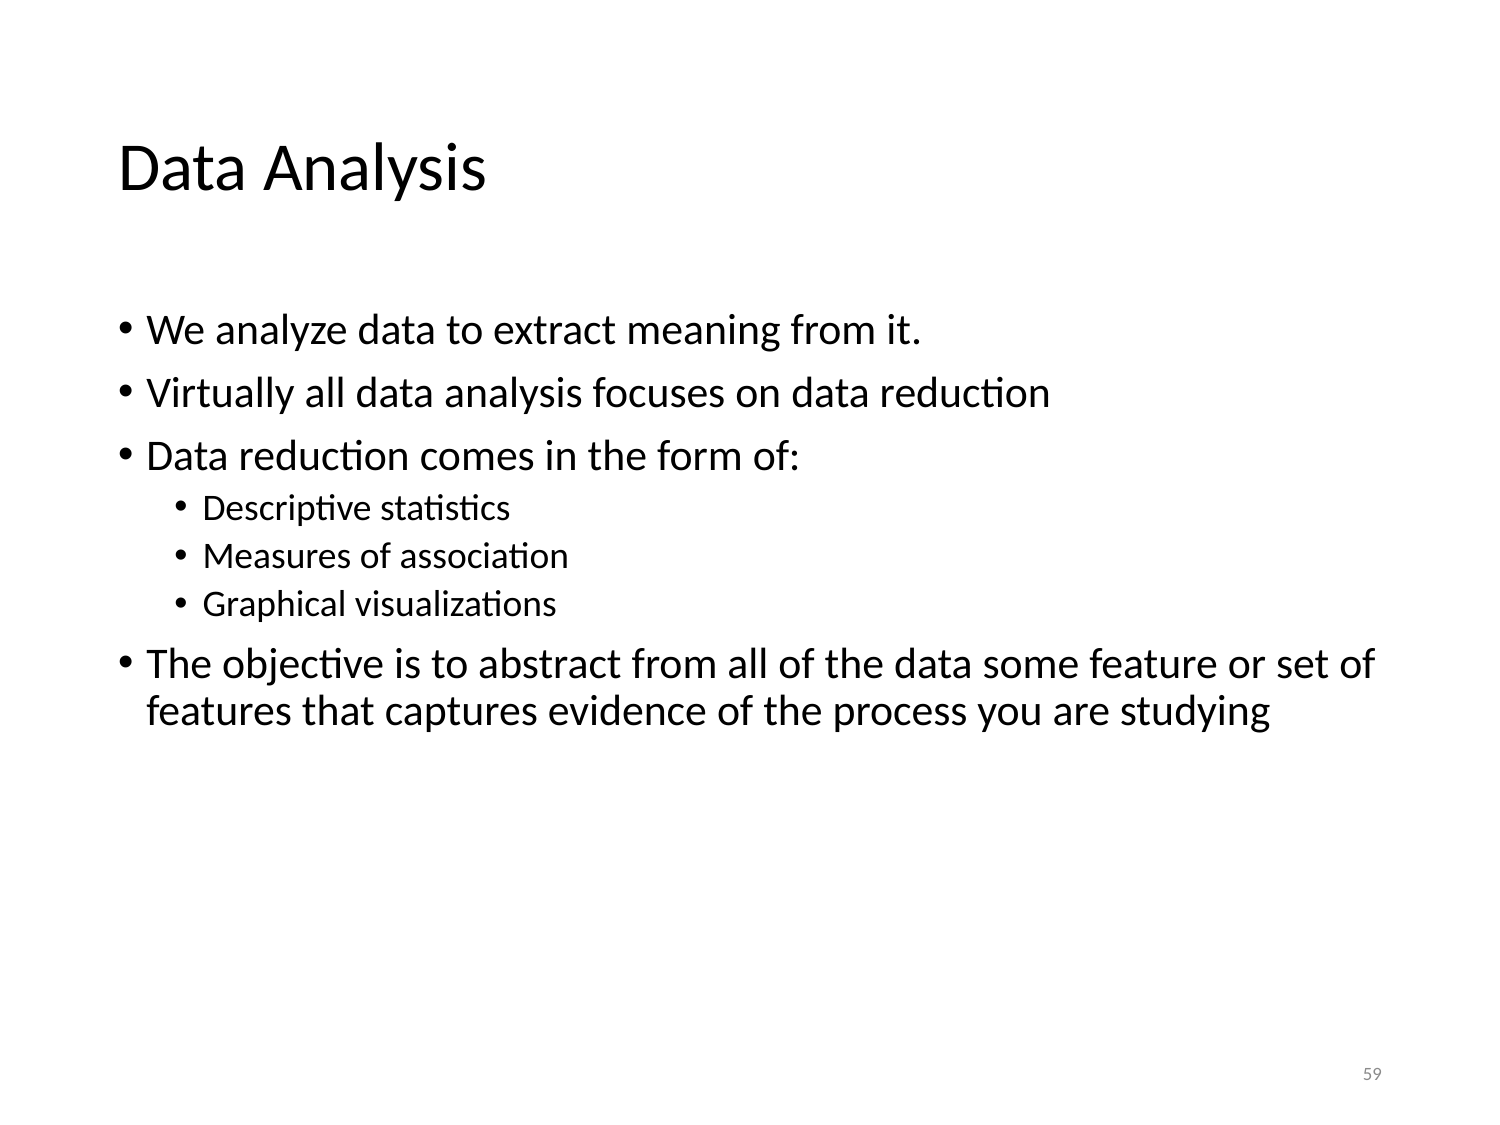

# Data Analysis
We analyze data to extract meaning from it.
Virtually all data analysis focuses on data reduction
Data reduction comes in the form of:
Descriptive statistics
Measures of association
Graphical visualizations
The objective is to abstract from all of the data some feature or set of features that captures evidence of the process you are studying
59